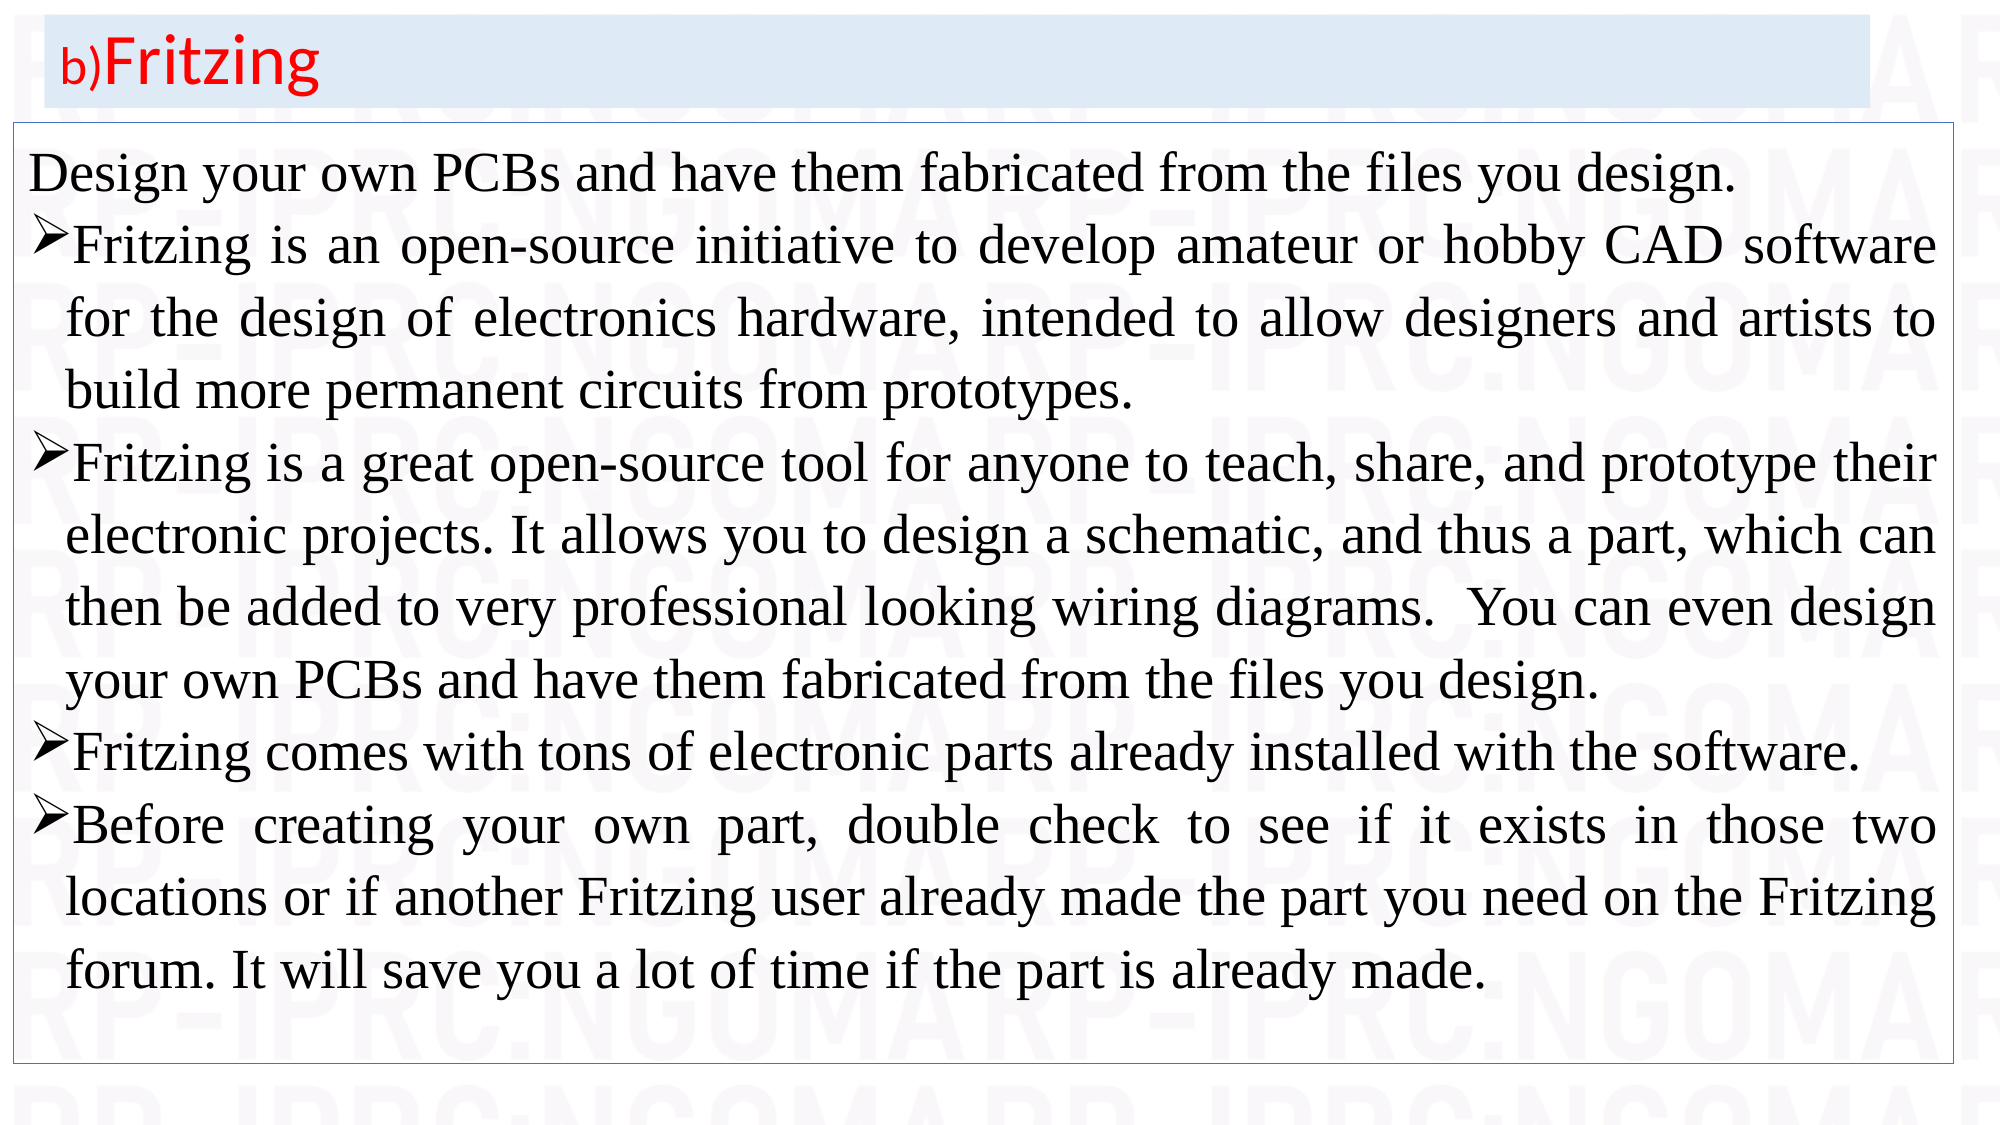

# b)Fritzing
Design your own PCBs and have them fabricated from the files you design.
Fritzing is an open-source initiative to develop amateur or hobby CAD software for the design of electronics hardware, intended to allow designers and artists to build more permanent circuits from prototypes.
Fritzing is a great open-source tool for anyone to teach, share, and prototype their electronic projects. It allows you to design a schematic, and thus a part, which can then be added to very professional looking wiring diagrams.  You can even design your own PCBs and have them fabricated from the files you design.
Fritzing comes with tons of electronic parts already installed with the software.
Before creating your own part, double check to see if it exists in those two locations or if another Fritzing user already made the part you need on the Fritzing forum. It will save you a lot of time if the part is already made.